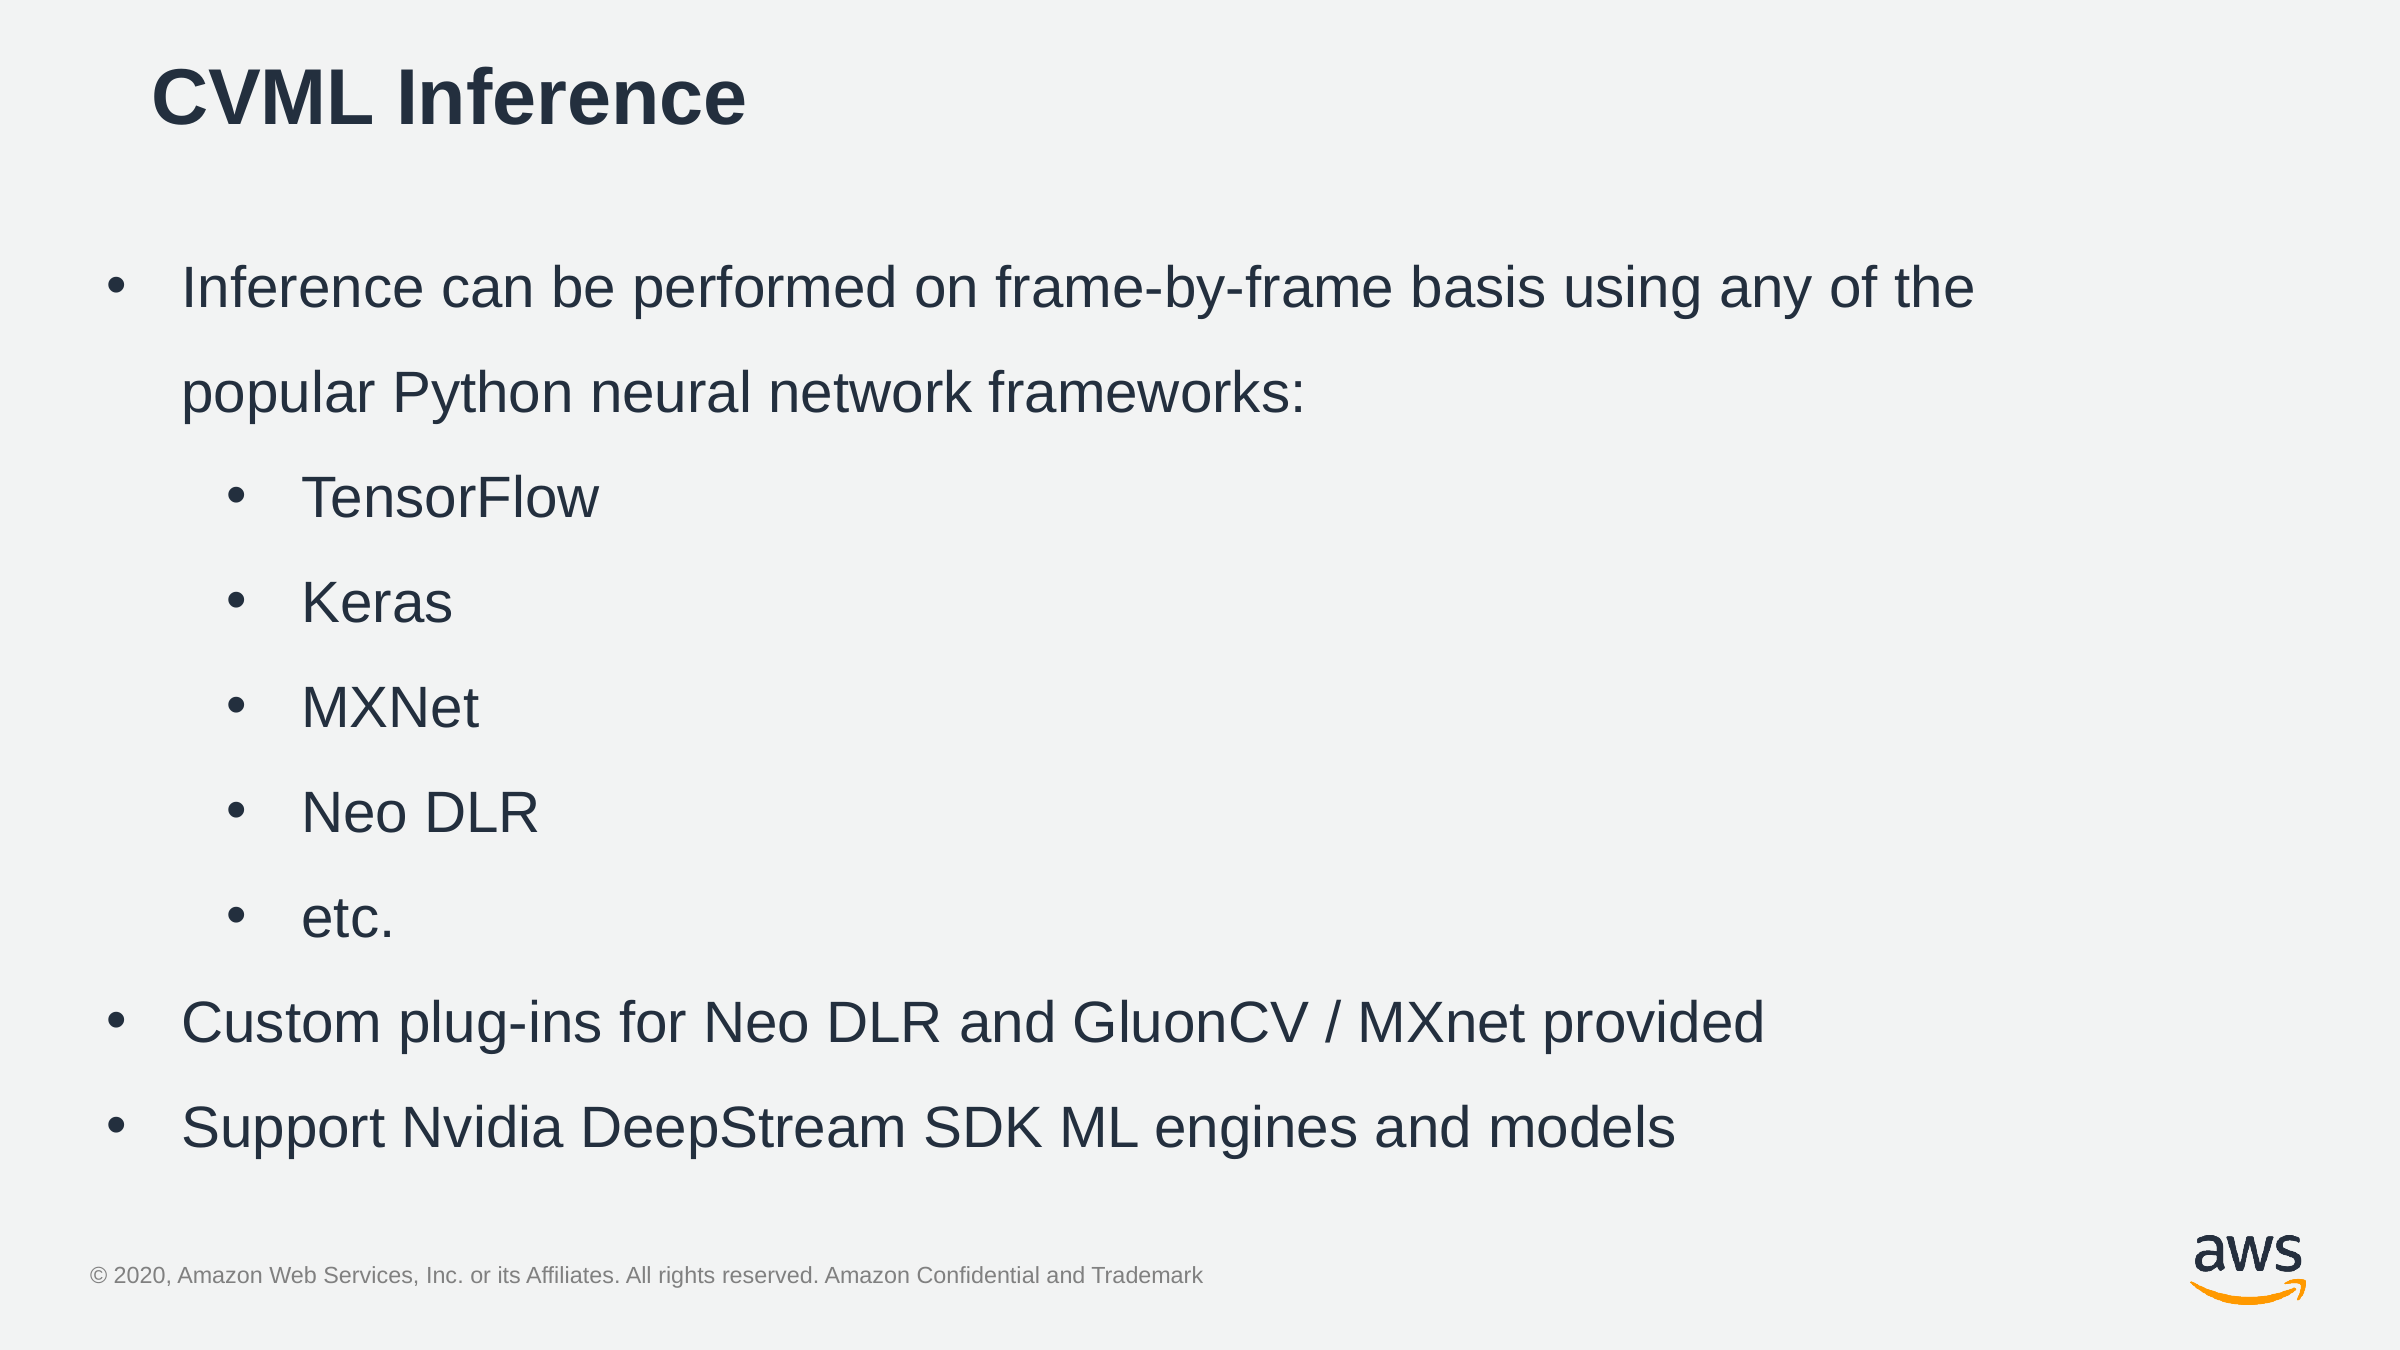

# CVML Inference
Inference can be performed on frame-by-frame basis using any of the popular Python neural network frameworks:
TensorFlow
Keras
MXNet
Neo DLR
etc.
Custom plug-ins for Neo DLR and GluonCV / MXnet provided
Support Nvidia DeepStream SDK ML engines and models